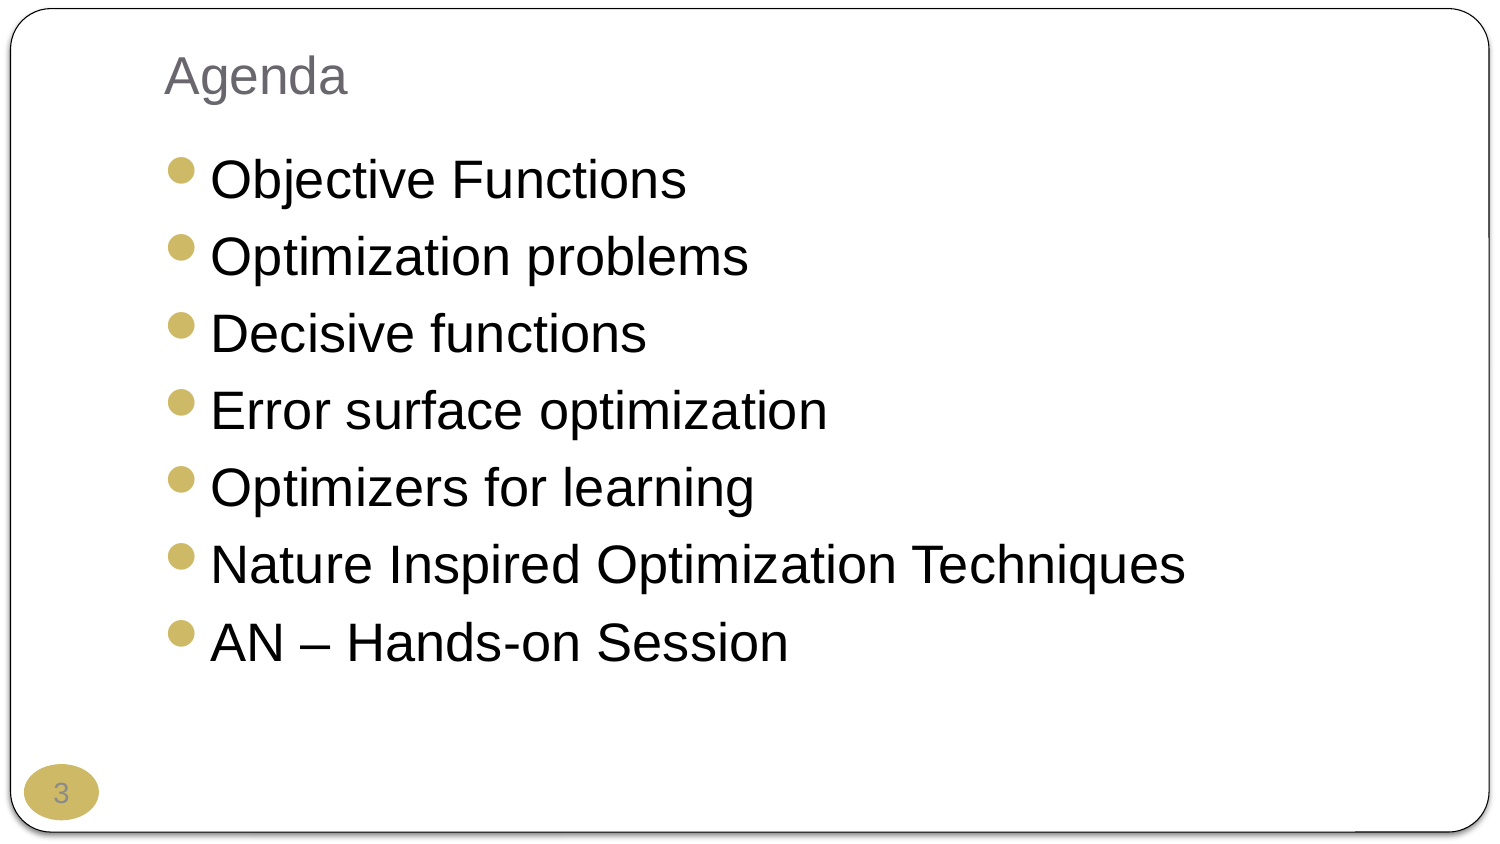

# Agenda
Objective Functions
Optimization problems
Decisive functions
Error surface optimization
Optimizers for learning
Nature Inspired Optimization Techniques
AN – Hands-on Session

3